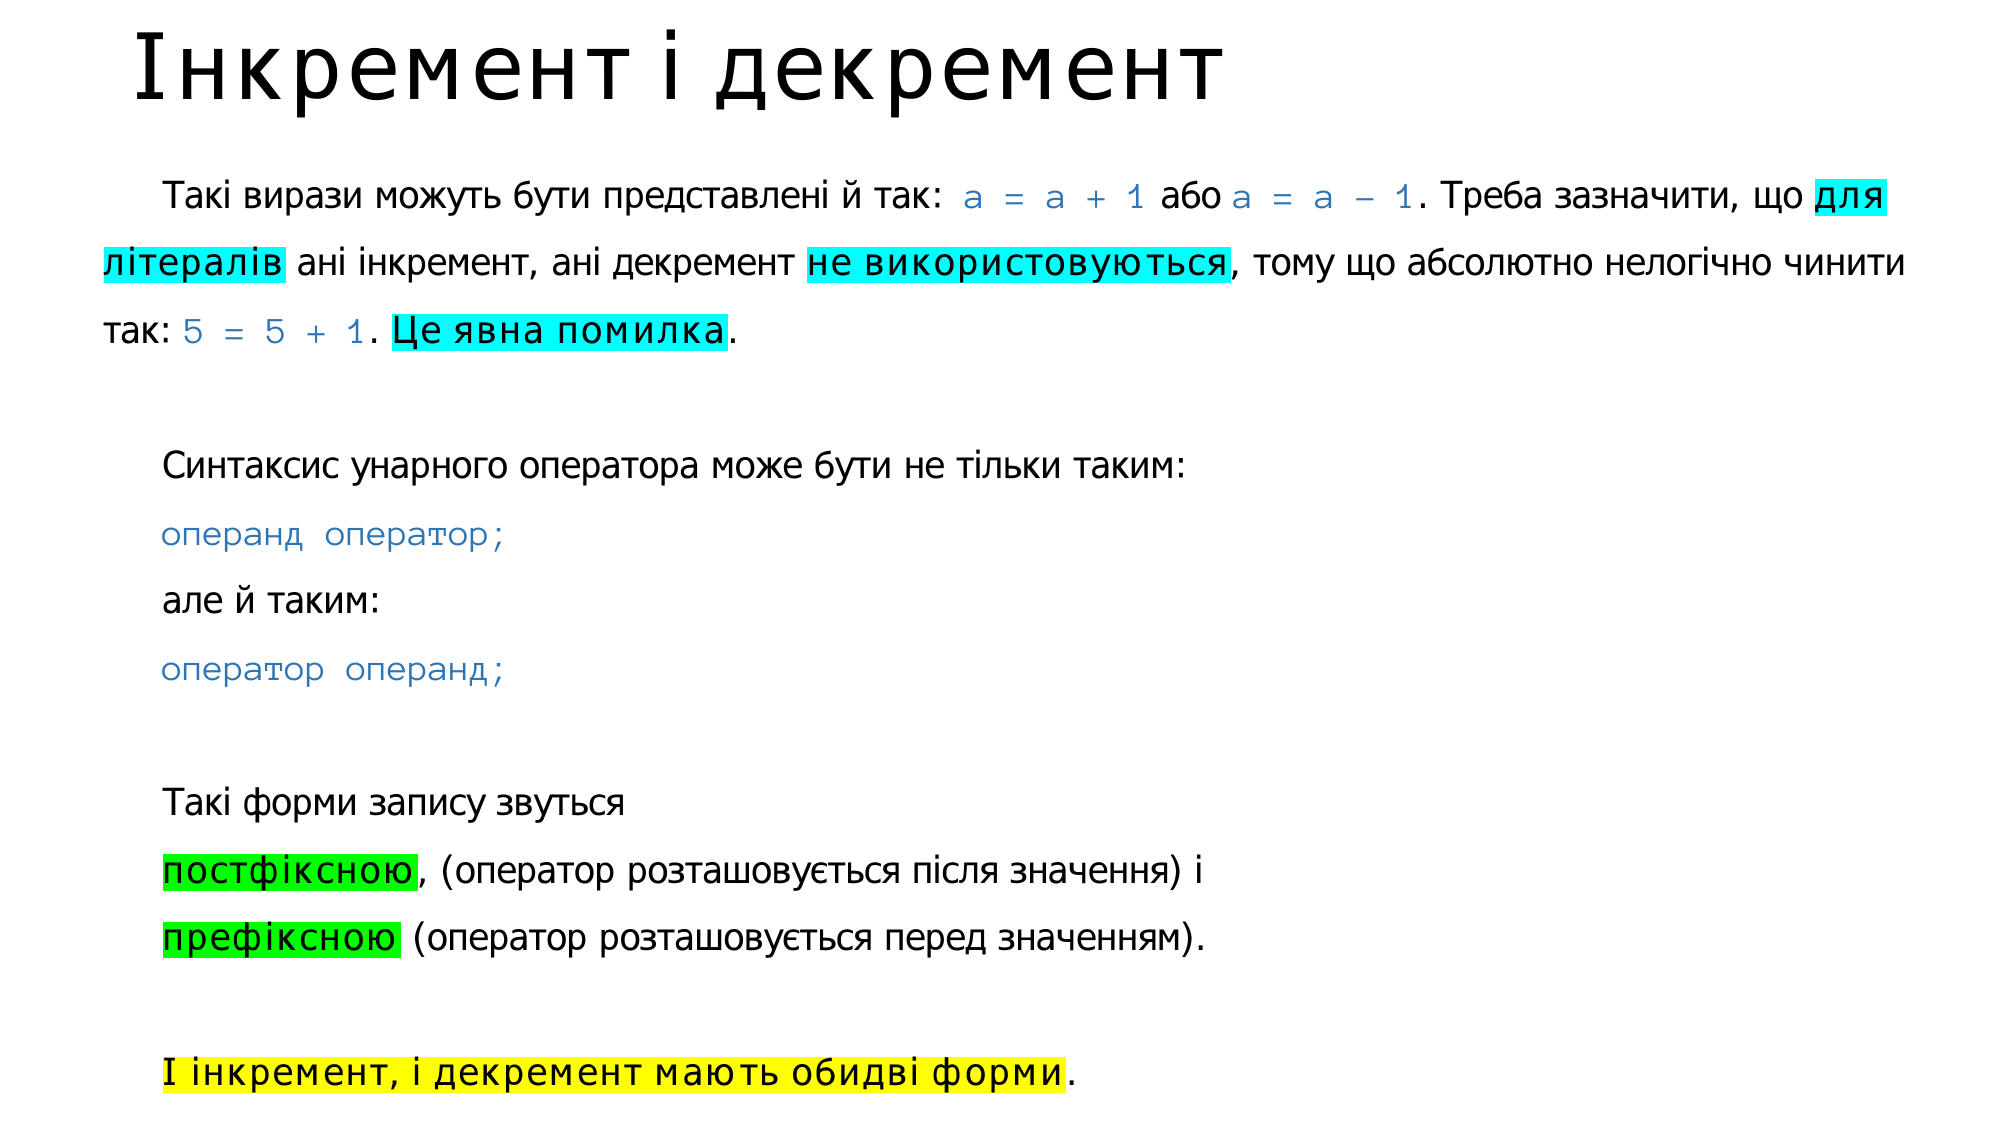

# Інкремент і декремент
Такі вирази можуть бути представлені й так: a = a + 1 або a = a - 1. Треба зазначити, що для літералів ані інкремент, ані декремент не використовуються, тому що абсолютно нелогічно чинити так: 5 = 5 + 1. Це явна помилка.

Cинтаксис унарного оператора може бути не тільки таким:
операнд оператор;
але й таким:
оператор операнд;

Такі форми запису звуться
постфіксною, (оператор розташовується після значення) і
префіксною (оператор розташовується перед значенням).

І інкремент, і декремент мають обидві форми.